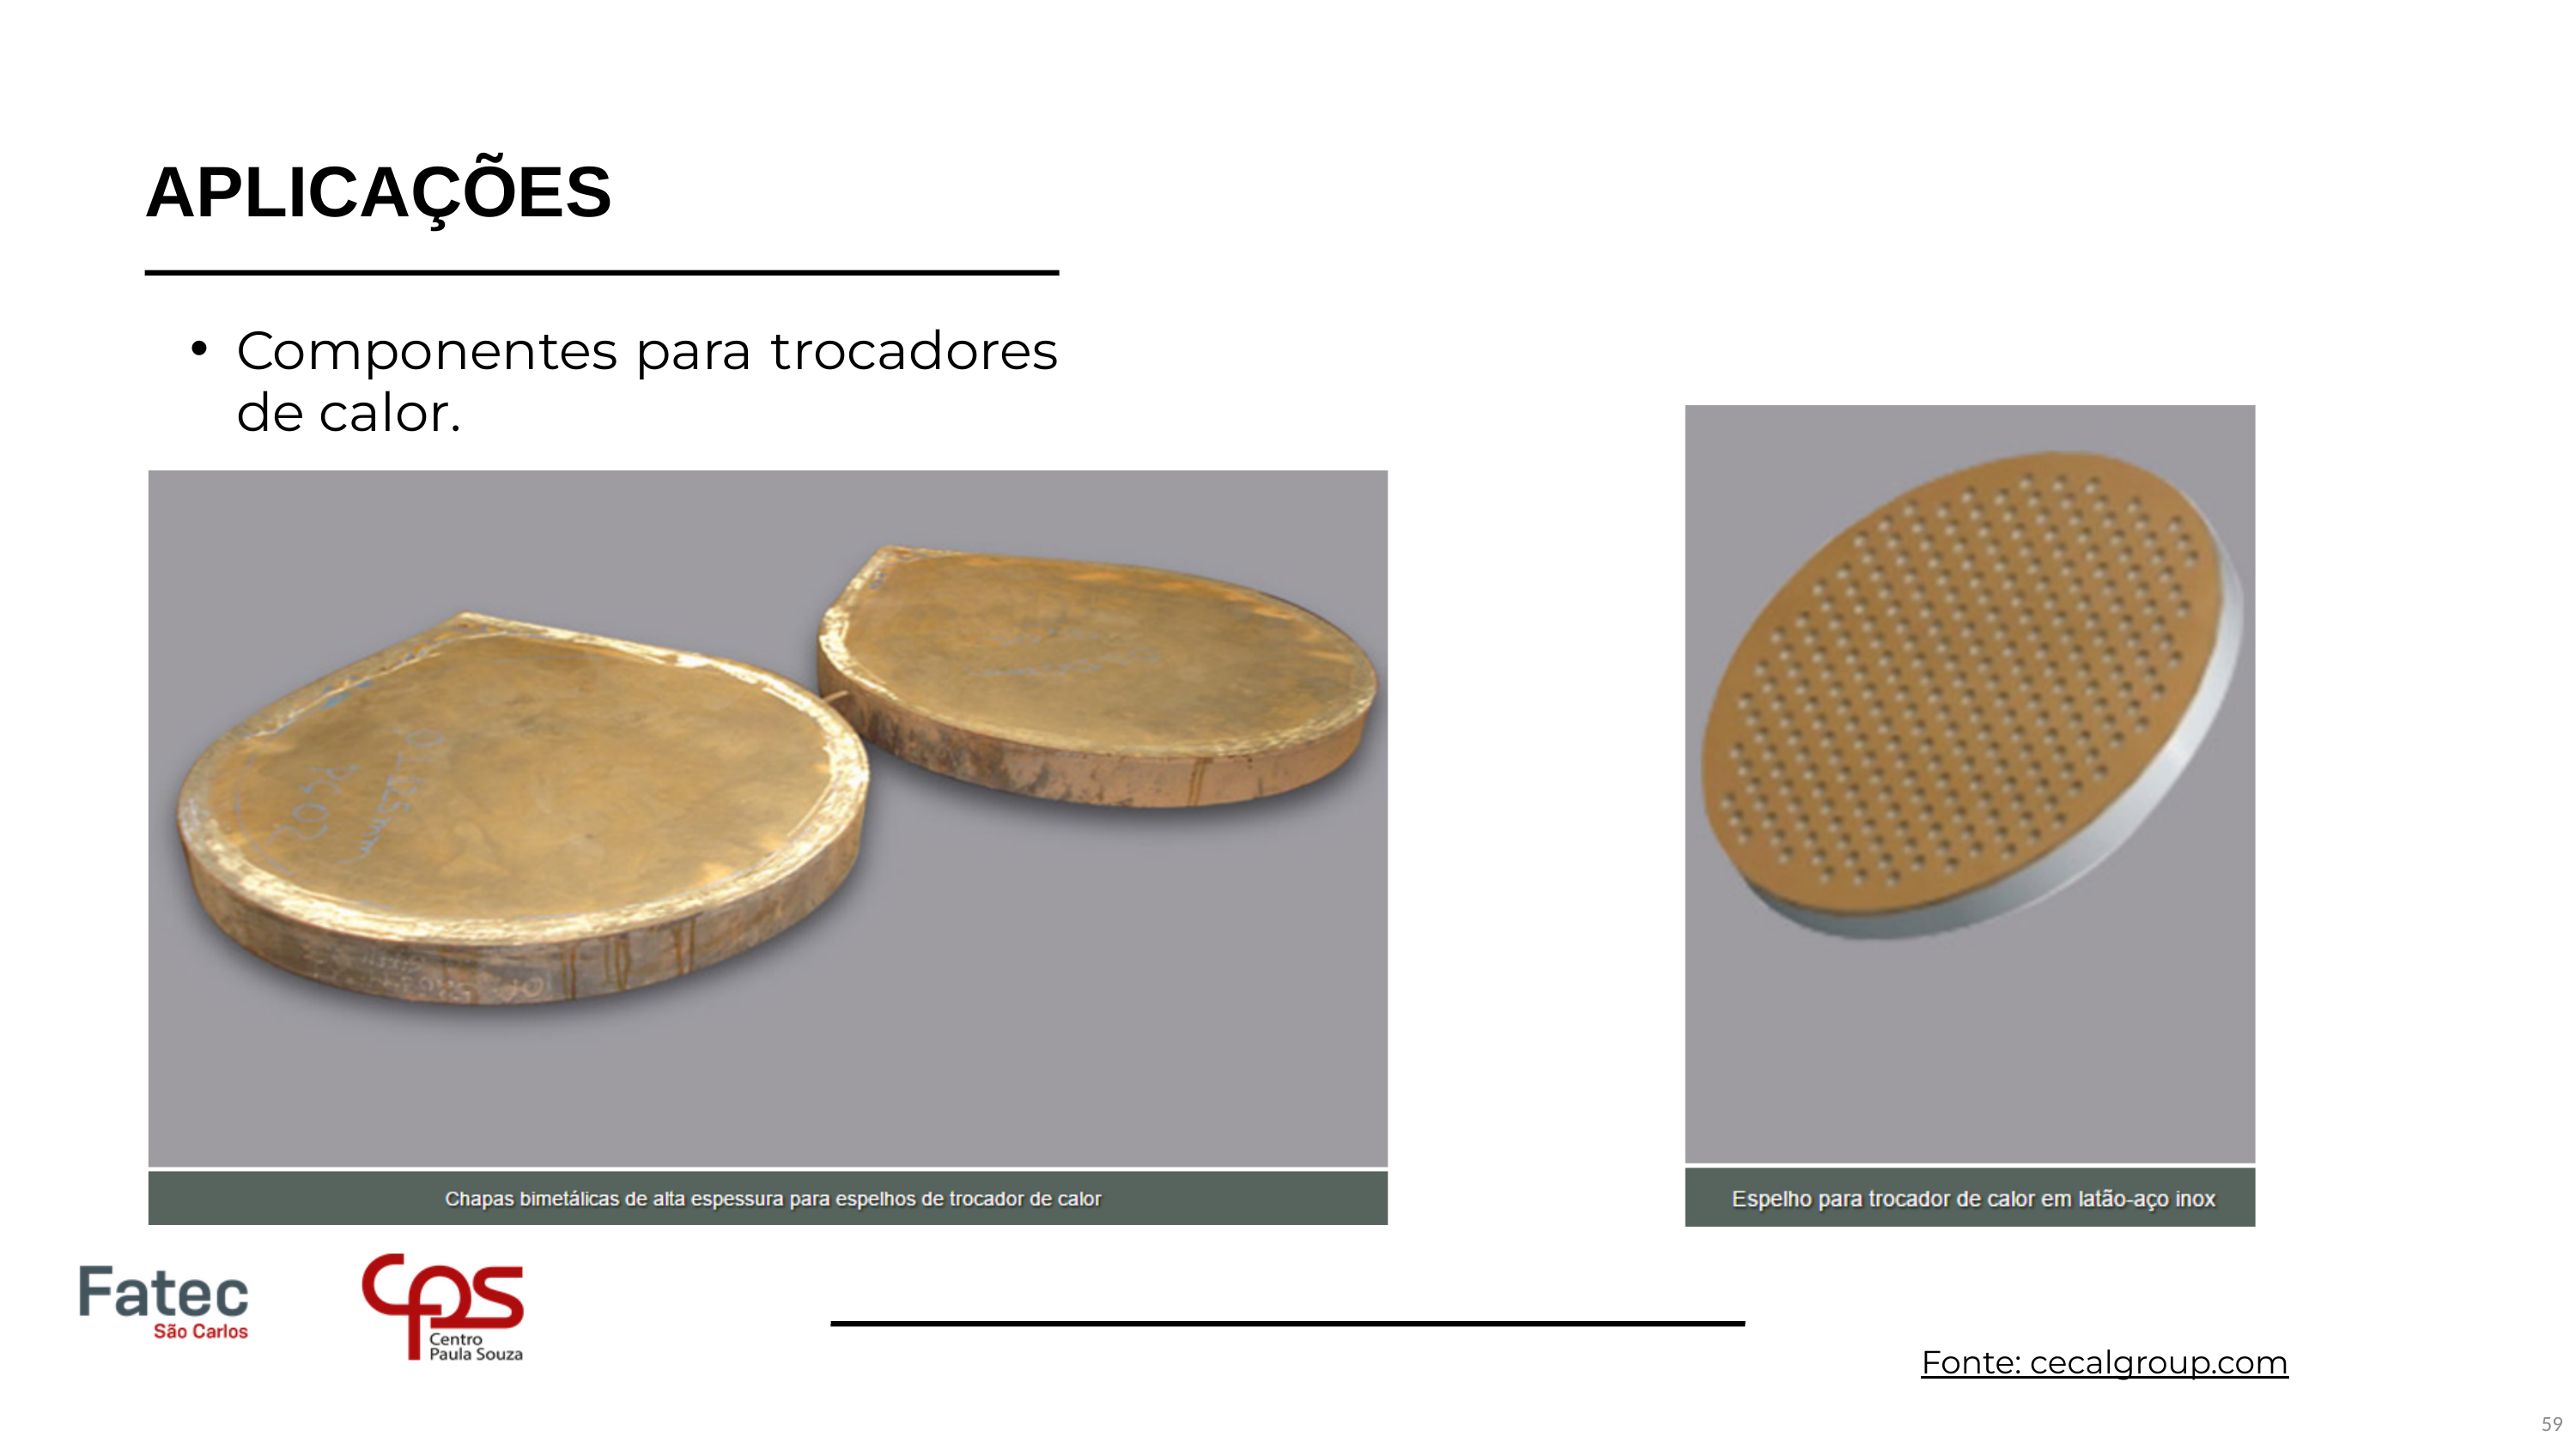

APLICAÇÕES

Componentes para trocadores de calor.

Fonte: cecalgroup.com
59